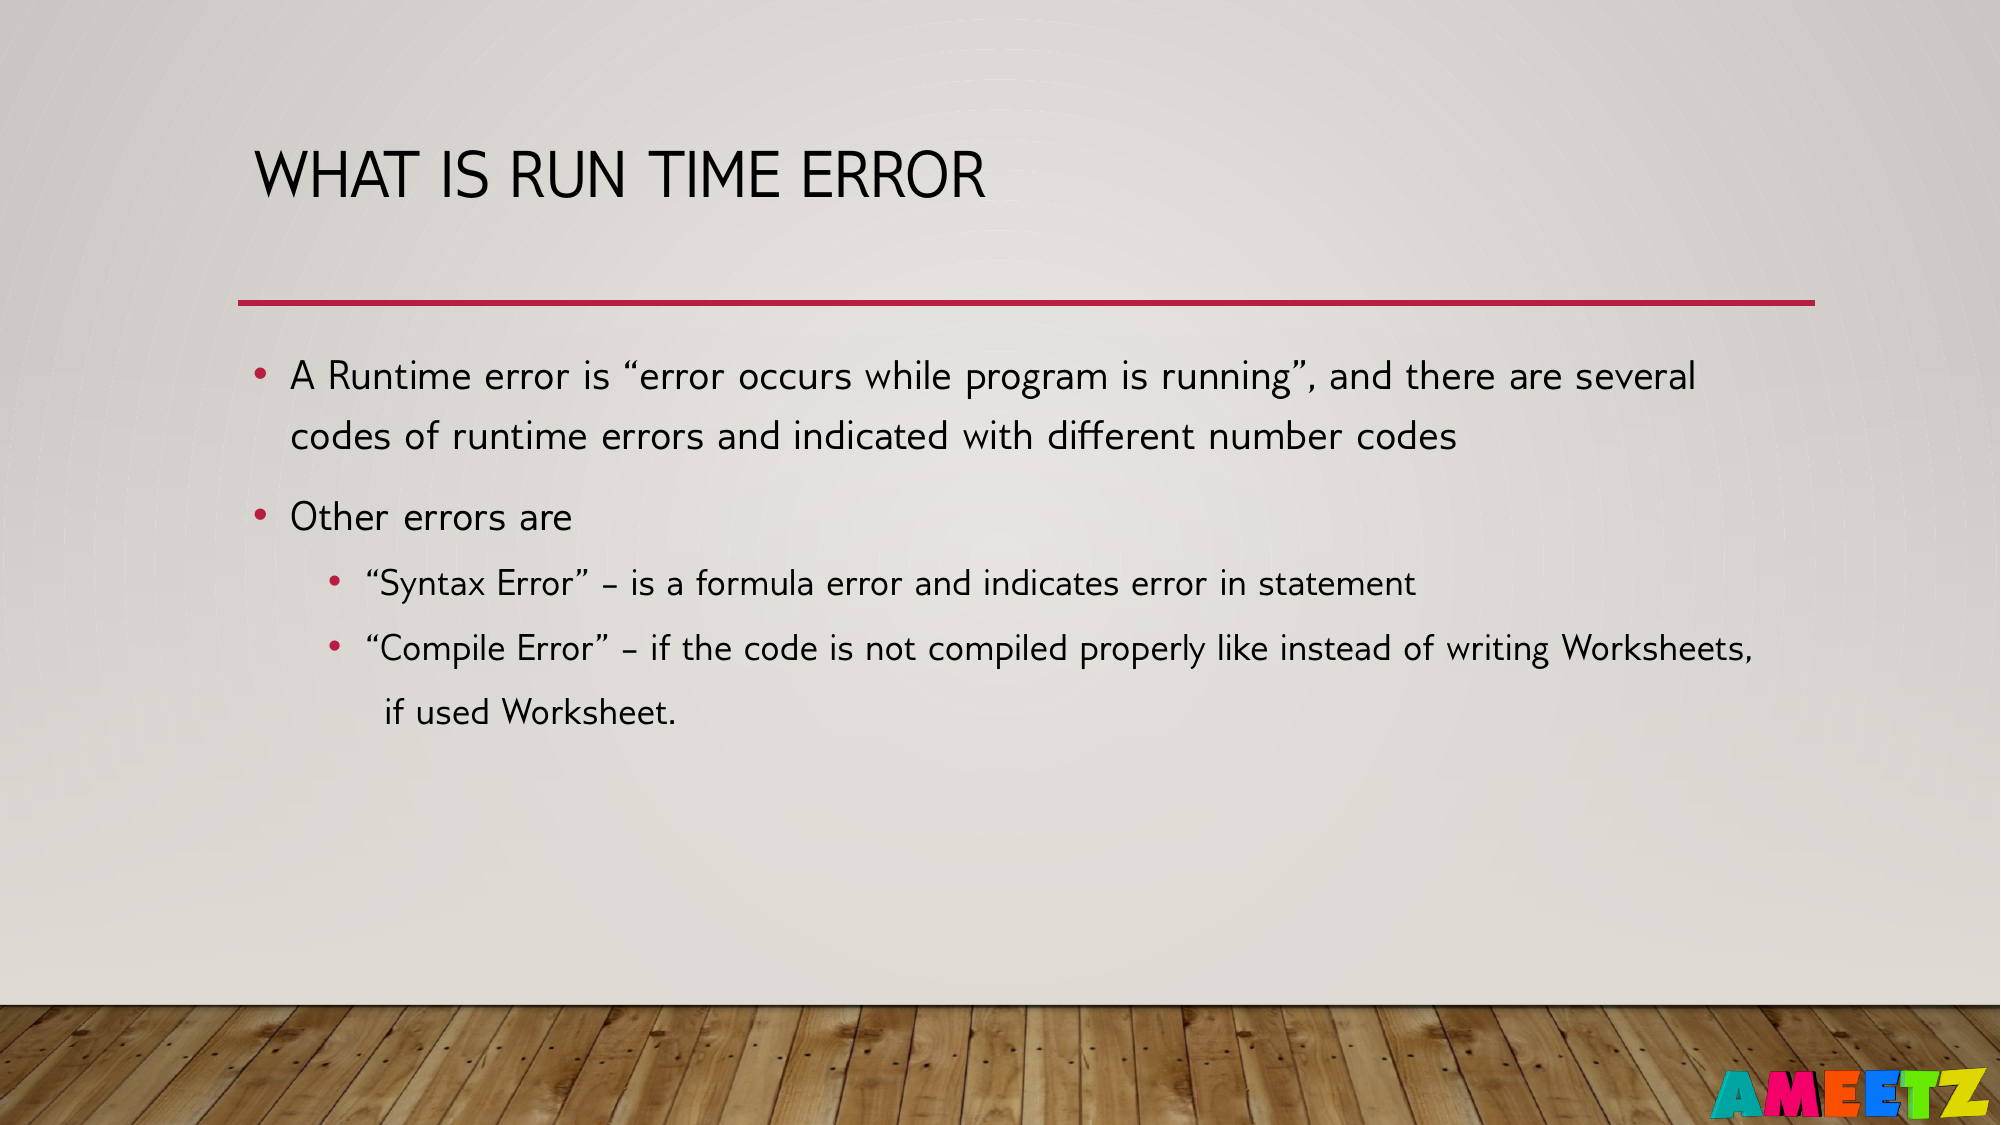

# What is run time error
A Runtime error is “error occurs while program is running”, and there are several codes of runtime errors and indicated with different number codes
Other errors are
“Syntax Error” – is a formula error and indicates error in statement
“Compile Error” – if the code is not compiled properly like instead of writing Worksheets,
     if used Worksheet.